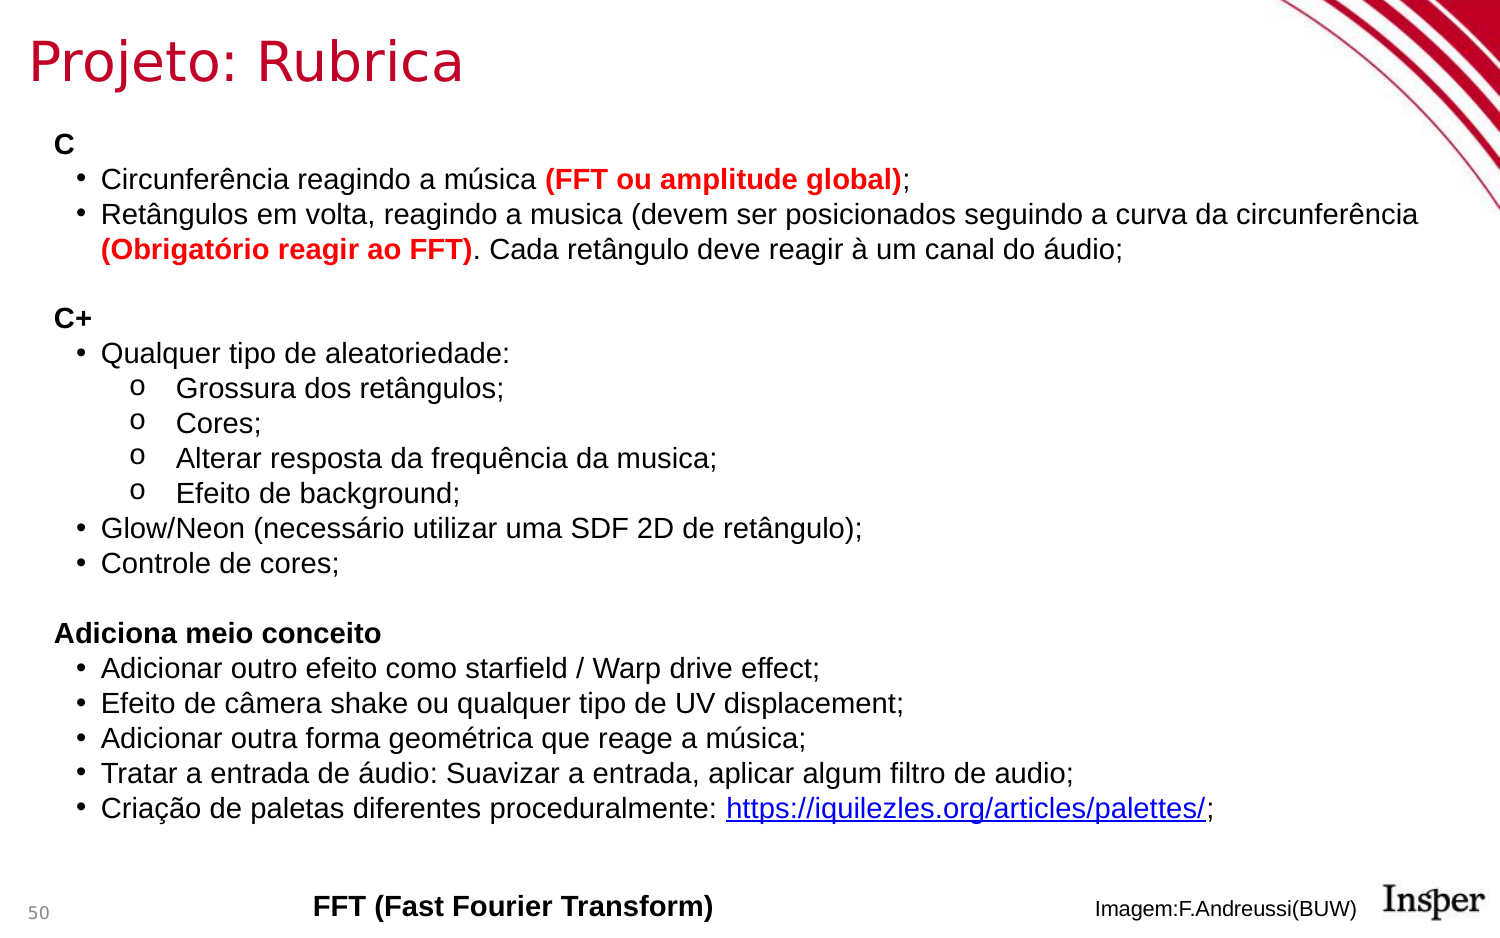

# Projeto: Rubrica
C
Circunferência reagindo a música (FFT ou amplitude global);
Retângulos em volta, reagindo a musica (devem ser posicionados seguindo a curva da circunferência (Obrigatório reagir ao FFT). Cada retângulo deve reagir à um canal do áudio;

C+
Qualquer tipo de aleatoriedade:
Grossura dos retângulos;
Cores;
Alterar resposta da frequência da musica;
Efeito de background;
Glow/Neon (necessário utilizar uma SDF 2D de retângulo);
Controle de cores;

Adiciona meio conceito
Adicionar outro efeito como starfield / Warp drive effect;
Efeito de câmera shake ou qualquer tipo de UV displacement;
Adicionar outra forma geométrica que reage a música;
Tratar a entrada de áudio: Suavizar a entrada, aplicar algum filtro de audio;
Criação de paletas diferentes proceduralmente: https://iquilezles.org/articles/palettes/;
FFT (Fast Fourier Transform)
50
Imagem:F.Andreussi(BUW)